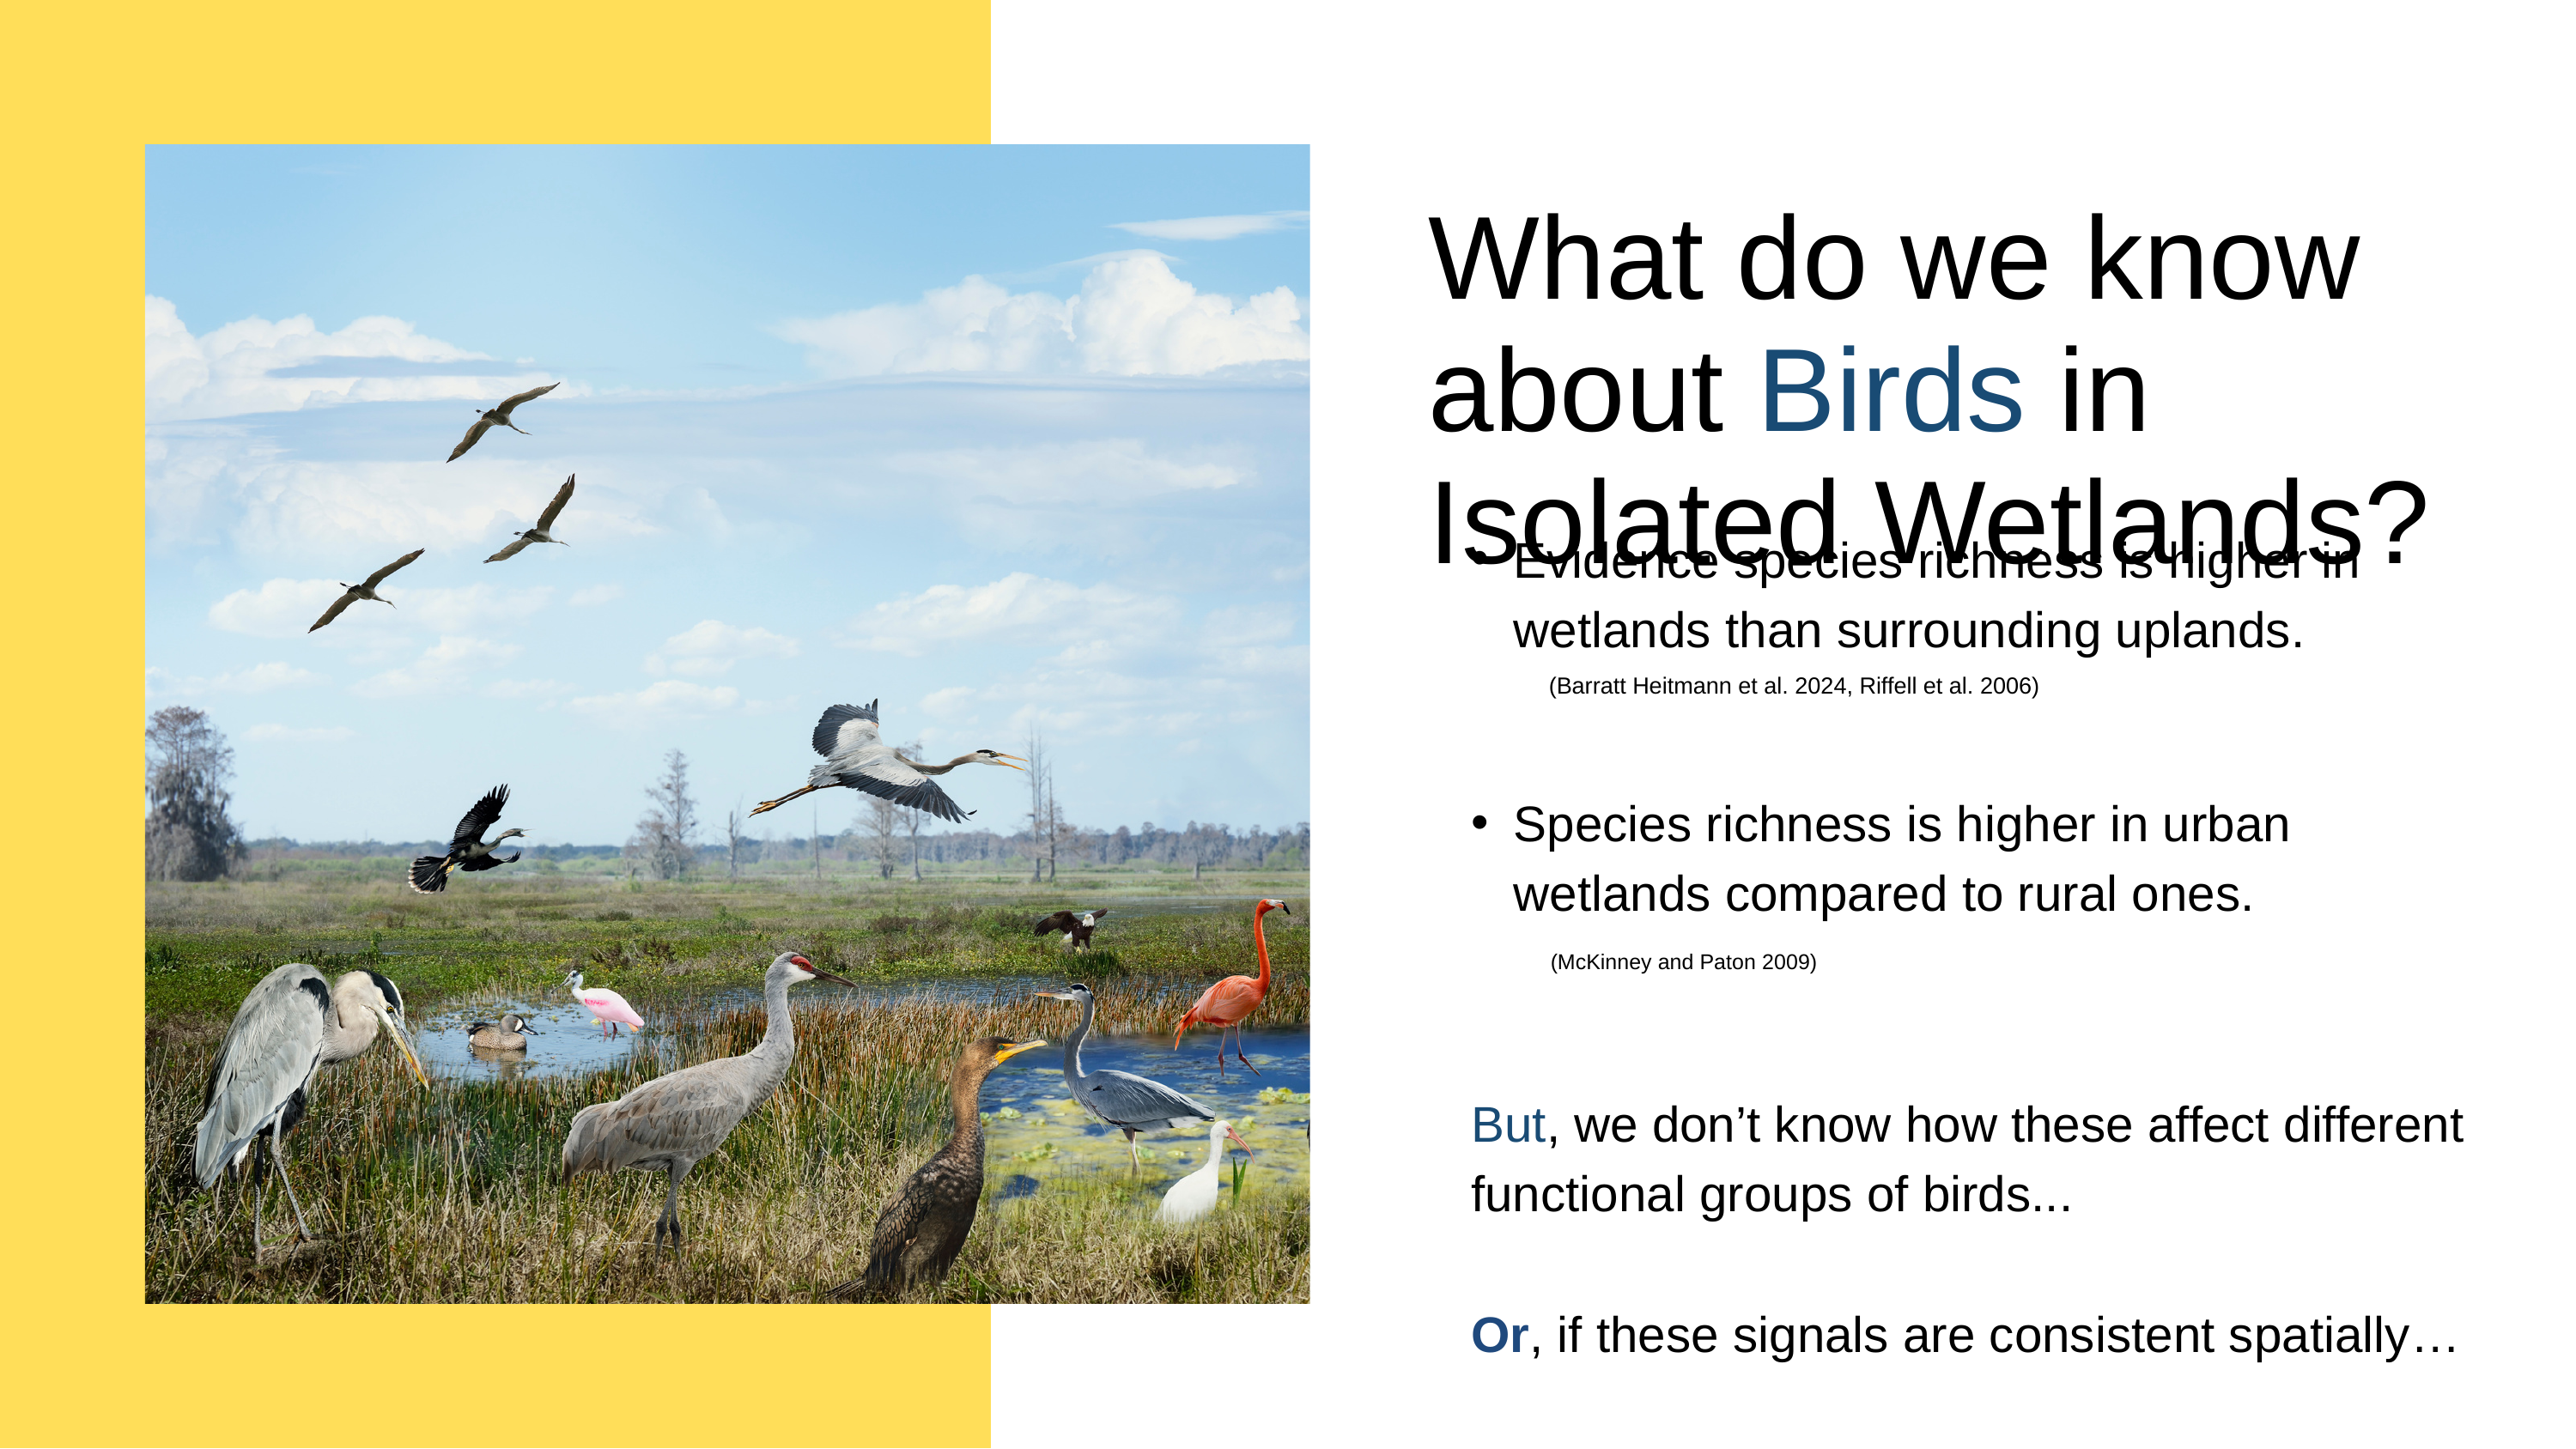

What do we know about Birds in Isolated Wetlands?
Evidence species richness is higher in wetlands than surrounding uplands.
(Barratt Heitmann et al. 2024, Riffell et al. 2006)

Species richness is higher in urban wetlands compared to rural ones.
 (McKinney and Paton 2009)
But, we don’t know how these affect different functional groups of birds...

Or, if these signals are consistent spatially…